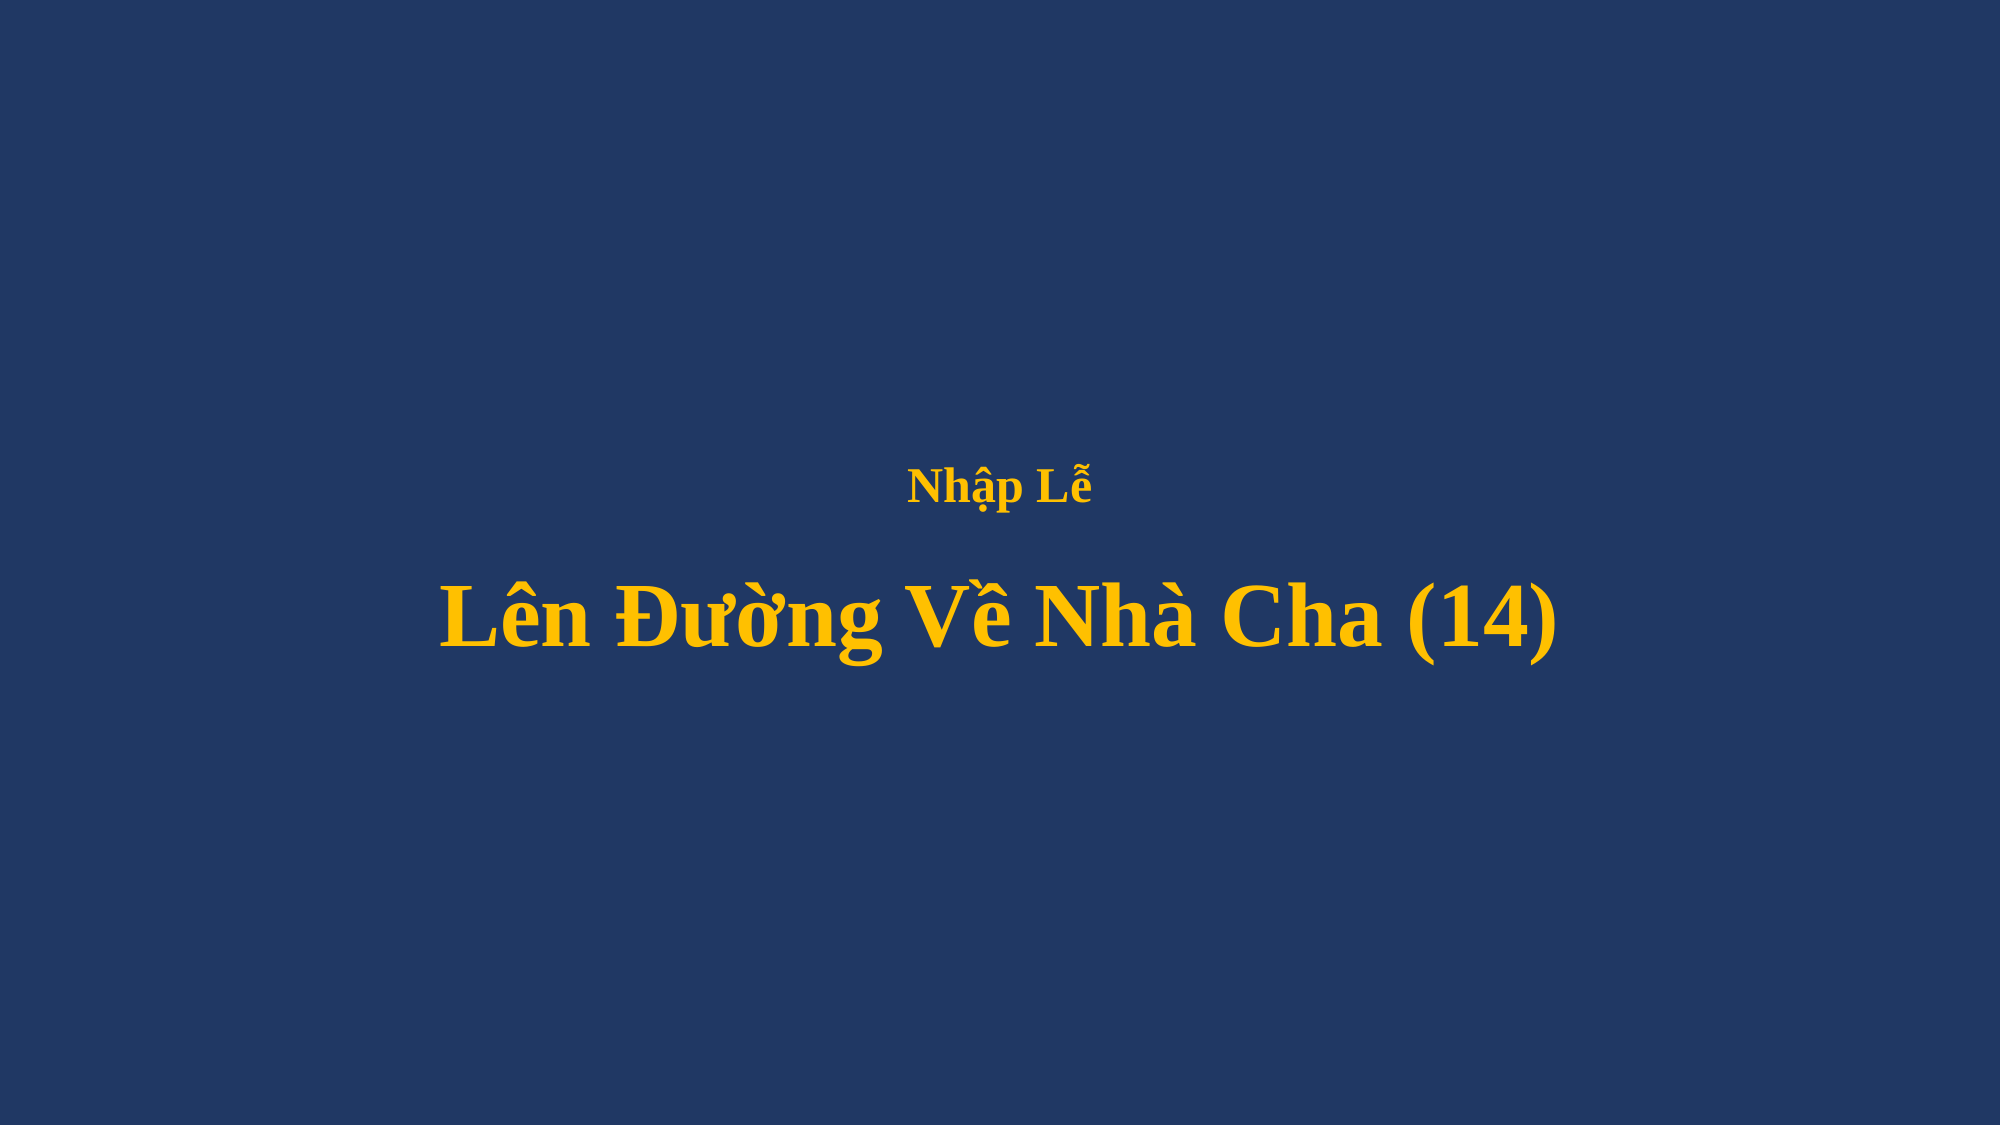

# Nhập Lễ Lên Đường Về Nhà Cha (14)